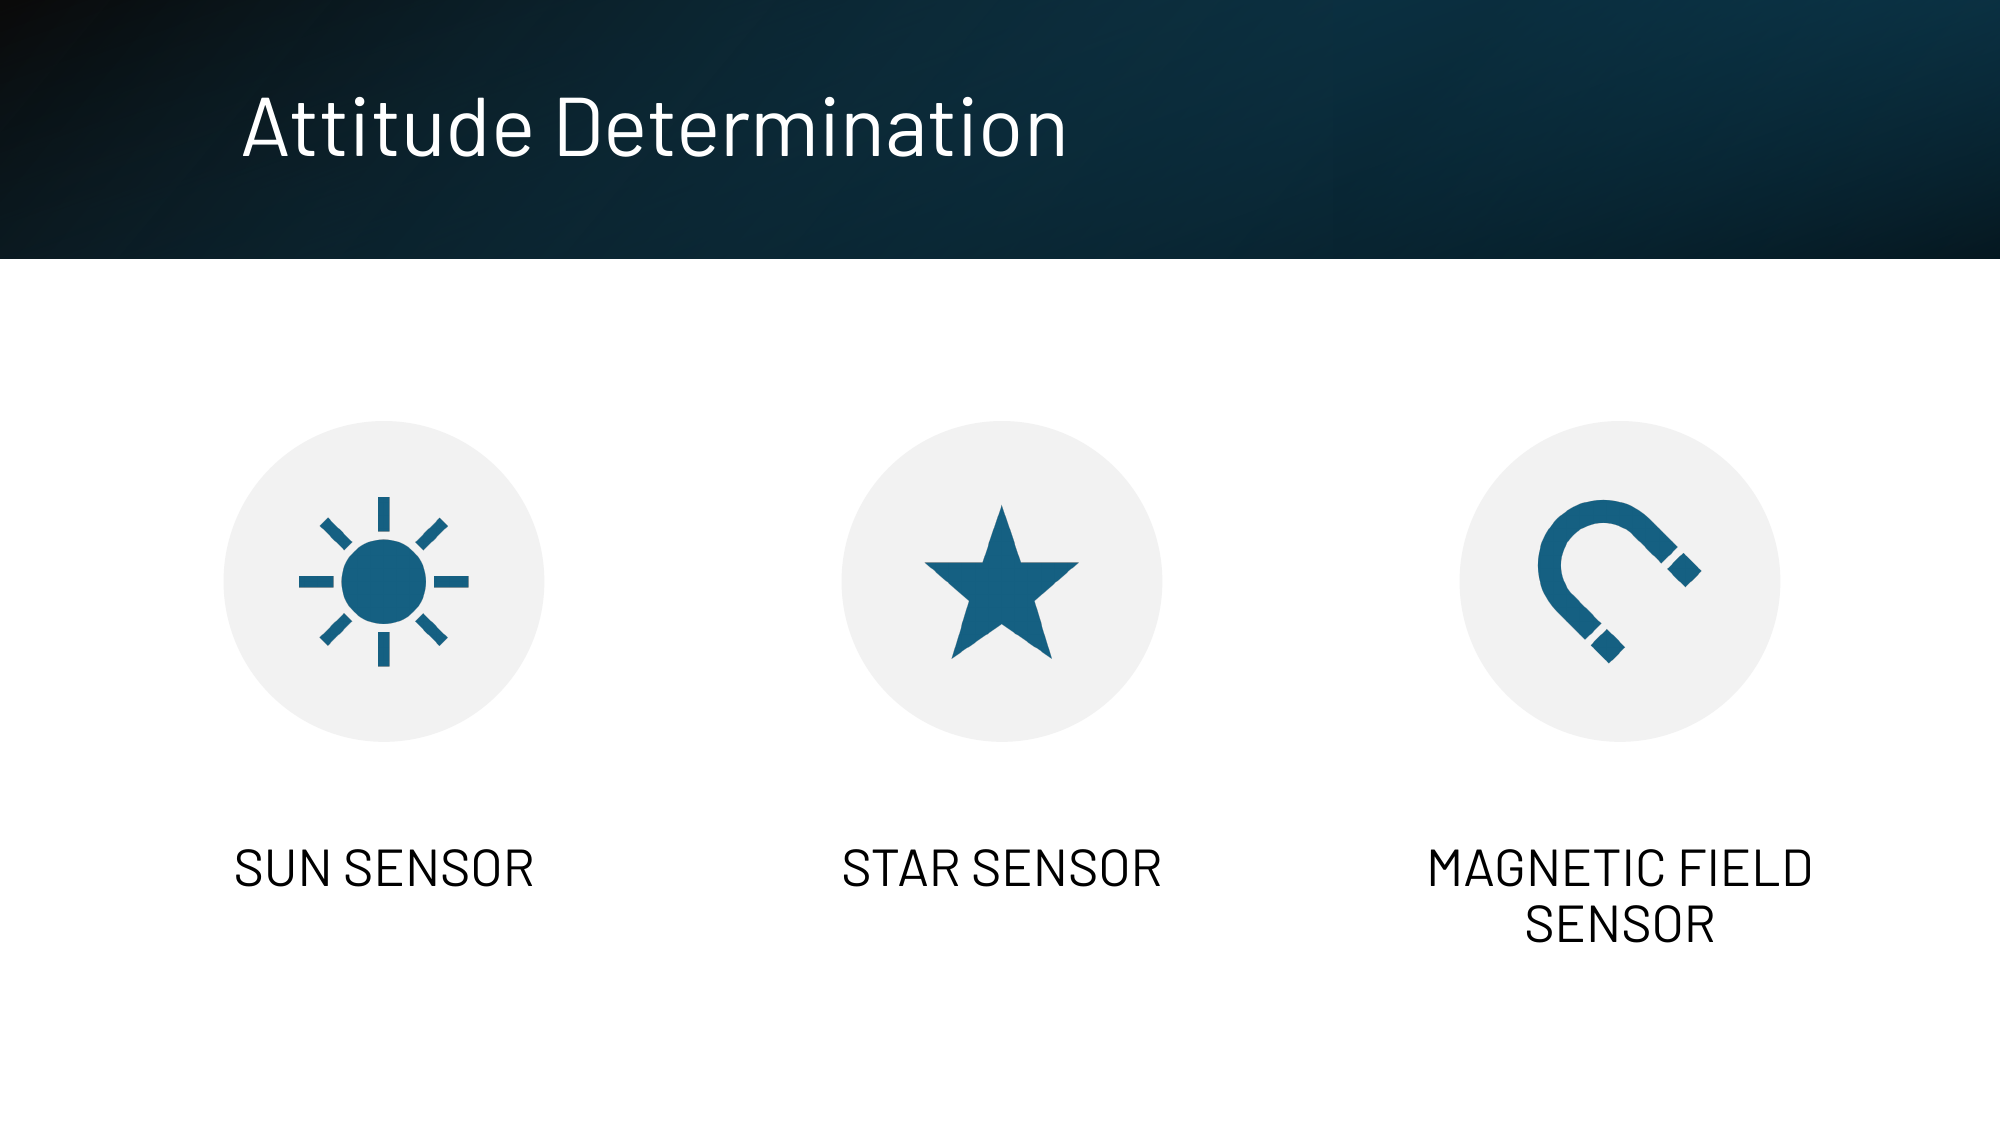

# Attitude Determination
Sun Sensor
Star Sensor
Magnetic Field Sensor